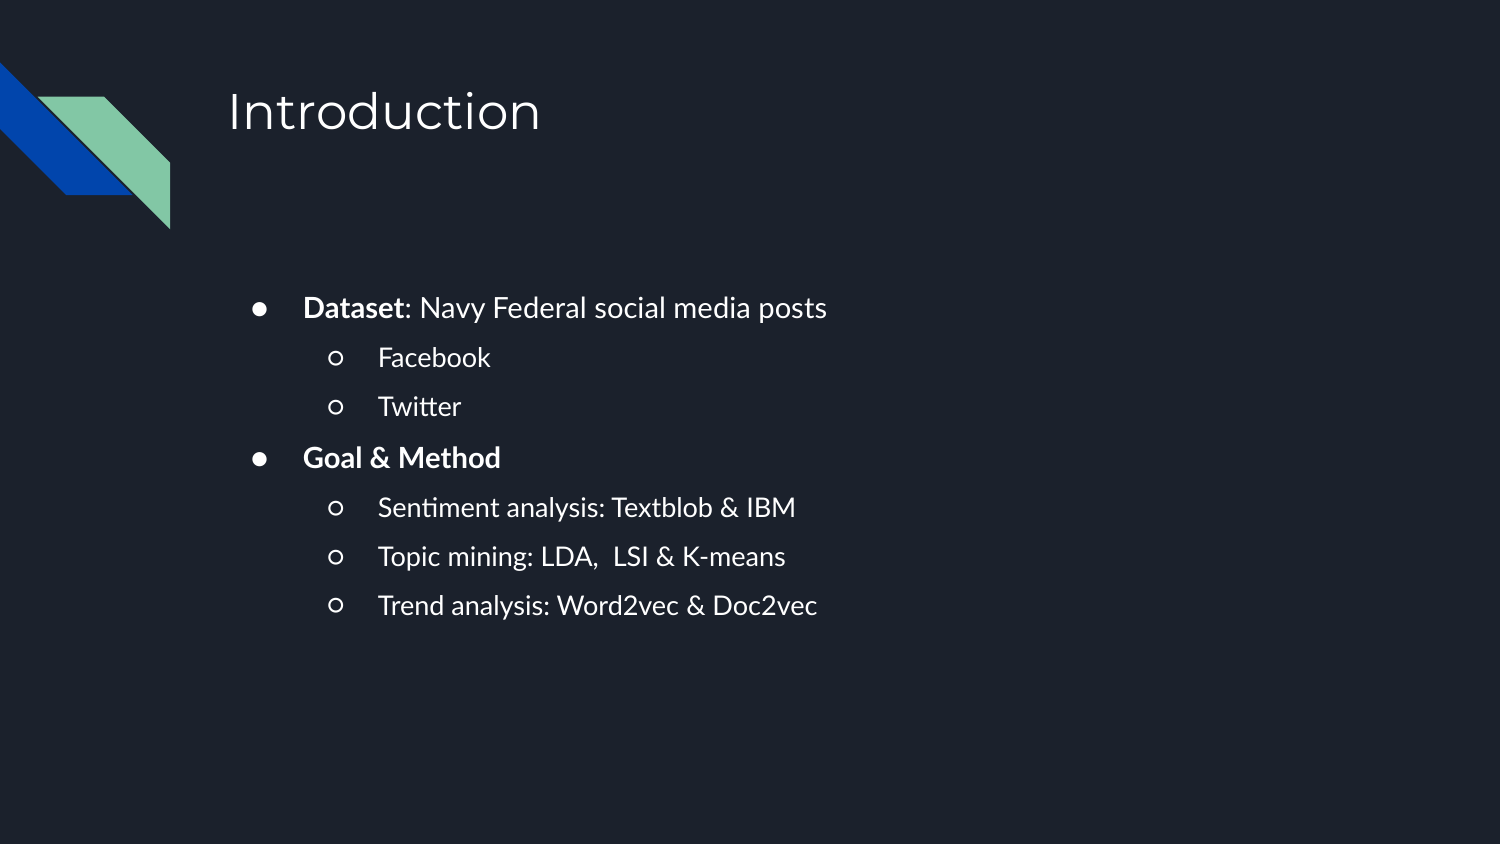

Introduction
Dataset: Navy Federal social media posts
Facebook
Twitter
Goal & Method
Sentiment analysis: Textblob & IBM
Topic mining: LDA,  LSI & K-means
Trend analysis: Word2vec & Doc2vec